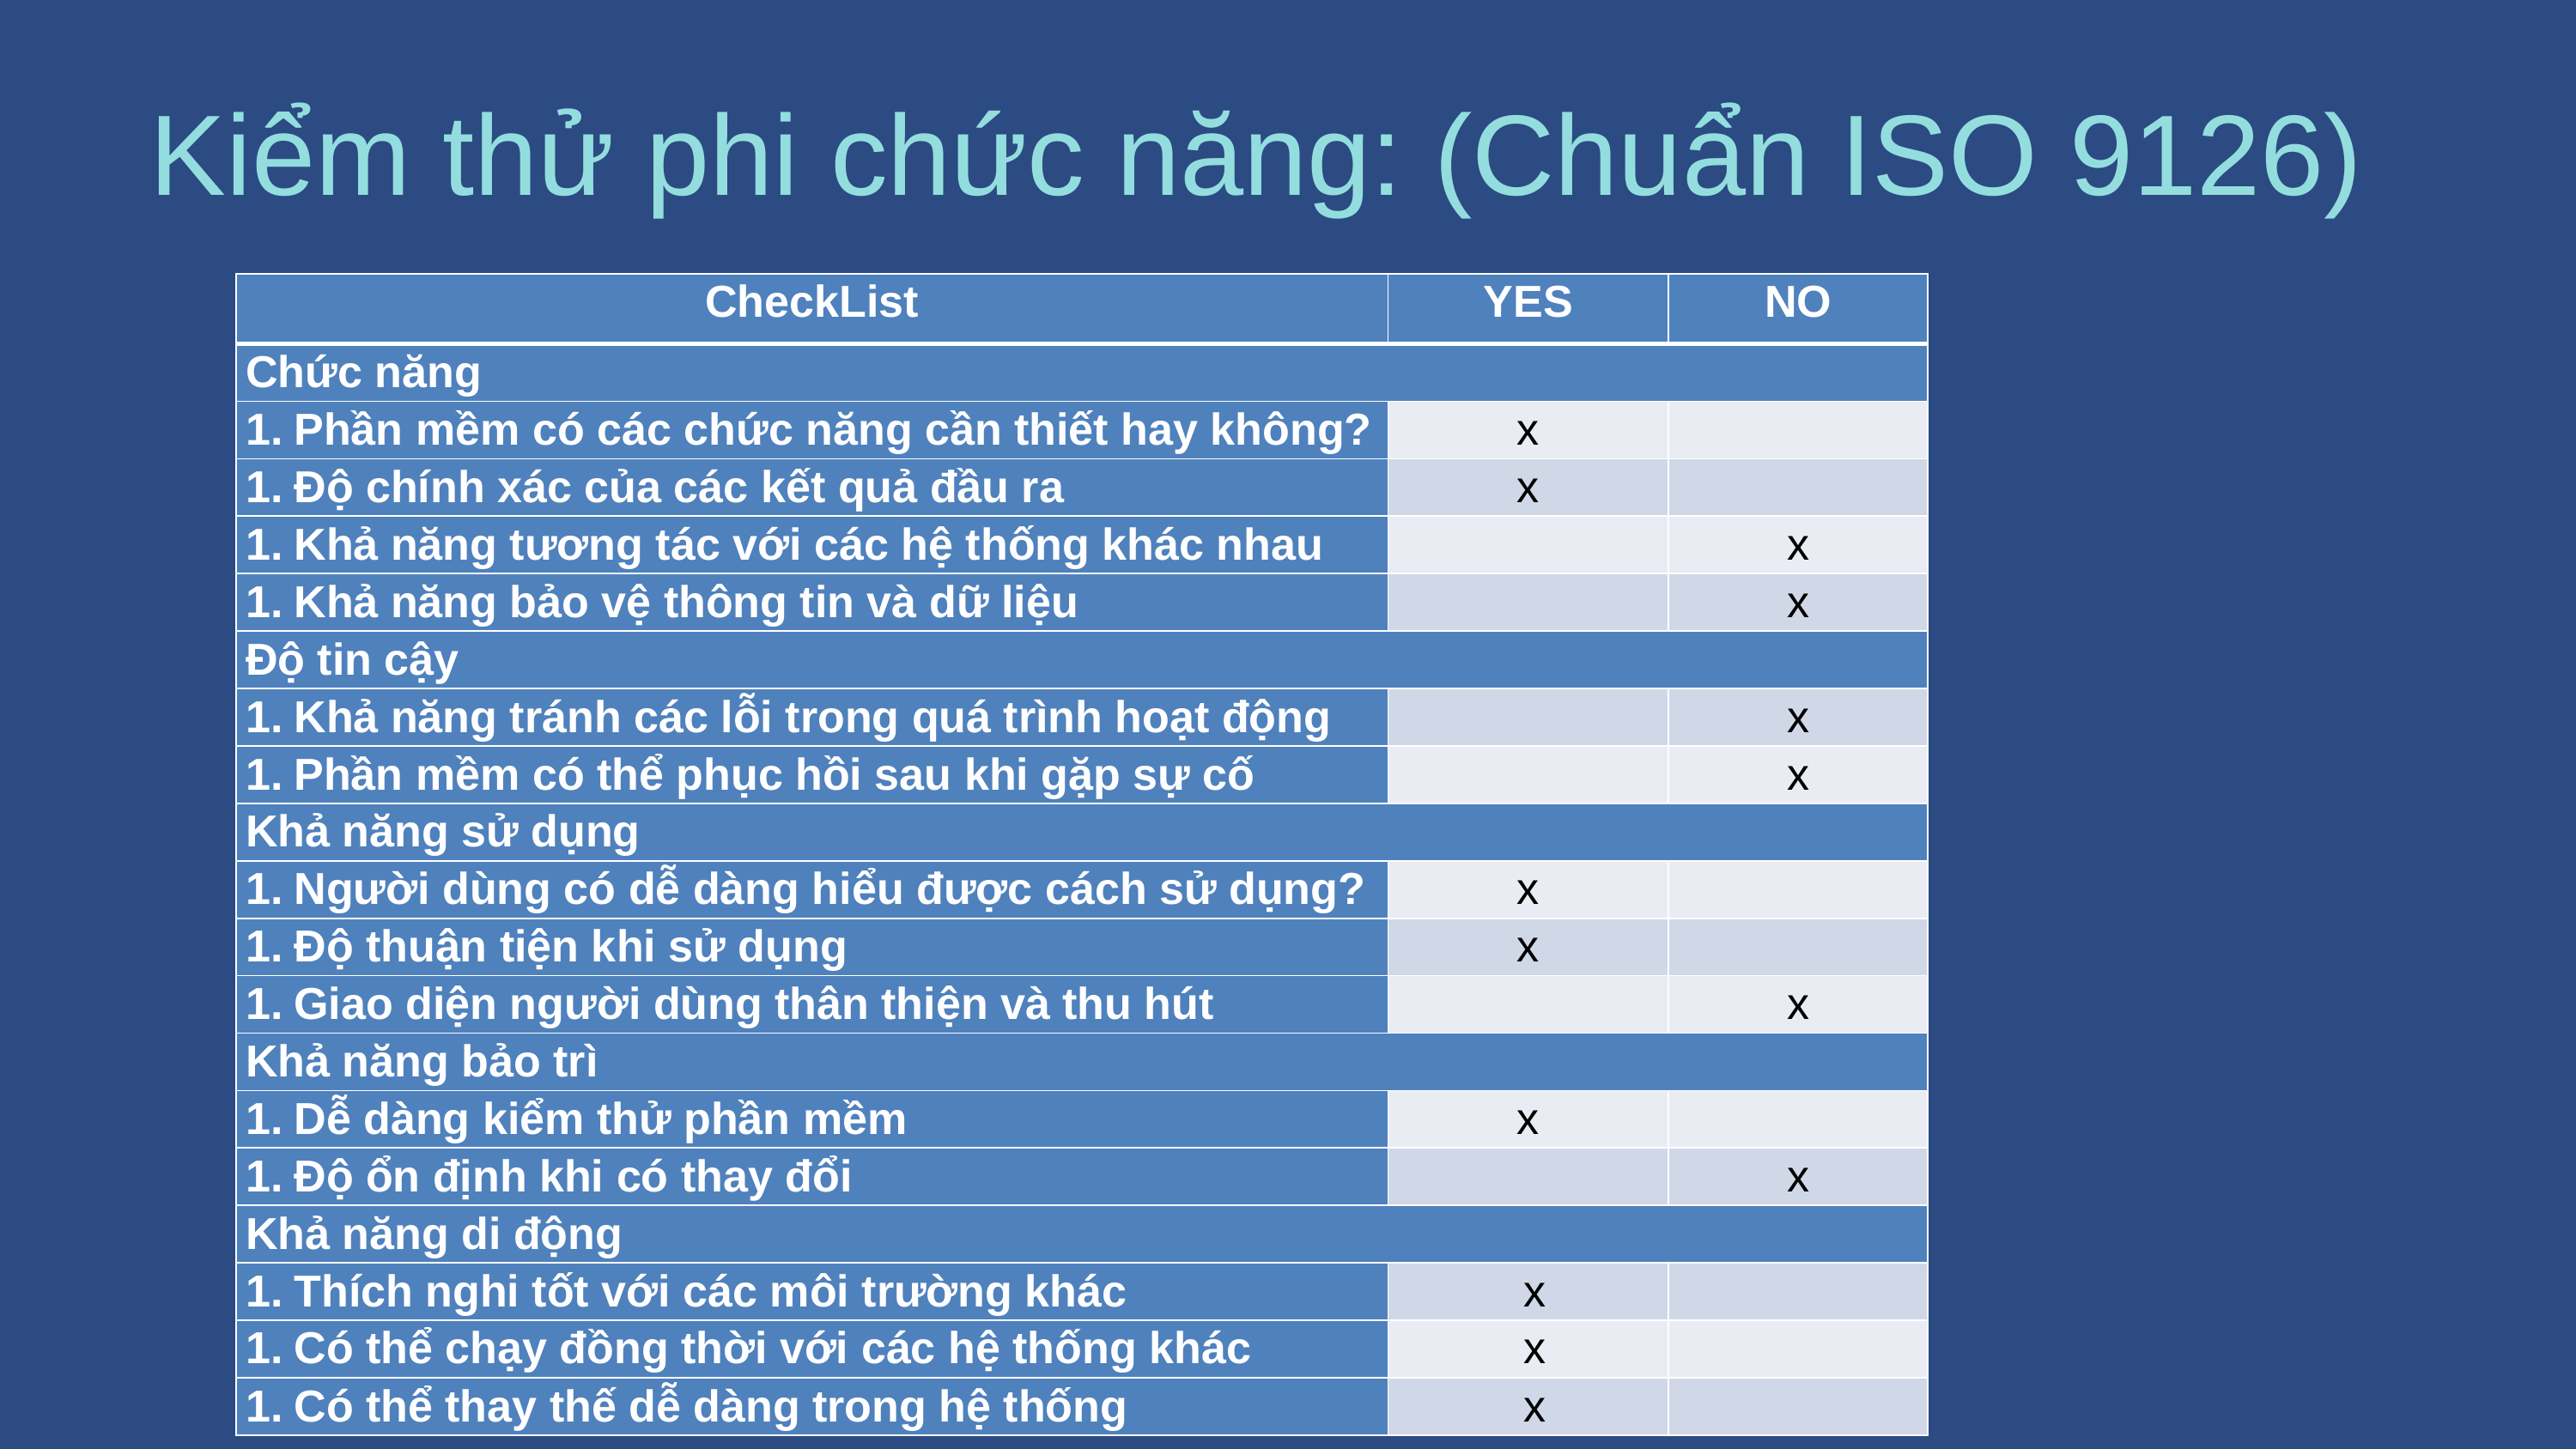

Kiểm thử phi chức năng: (Chuẩn ISO 9126)
| CheckList | YES | NO |
| --- | --- | --- |
| Chức năng |  |  |
| Phần mềm có các chức năng cần thiết hay không? | x |  |
| Độ chính xác của các kết quả đầu ra | x |  |
| Khả năng tương tác với các hệ thống khác nhau |  | x |
| Khả năng bảo vệ thông tin và dữ liệu |  | x |
| Độ tin cậy |  |  |
| Khả năng tránh các lỗi trong quá trình hoạt động |  | x |
| Phần mềm có thể phục hồi sau khi gặp sự cố |  | x |
| Khả năng sử dụng |  |  |
| Người dùng có dễ dàng hiểu được cách sử dụng? | x |  |
| Độ thuận tiện khi sử dụng | x |  |
| Giao diện người dùng thân thiện và thu hút |  | x |
| Khả năng bảo trì |  |  |
| Dễ dàng kiểm thử phần mềm | x |  |
| Độ ổn định khi có thay đổi |  | x |
| Khả năng di động |  |  |
| Thích nghi tốt với các môi trường khác | x |  |
| Có thể chạy đồng thời với các hệ thống khác | x |  |
| Có thể thay thế dễ dàng trong hệ thống | x |  |